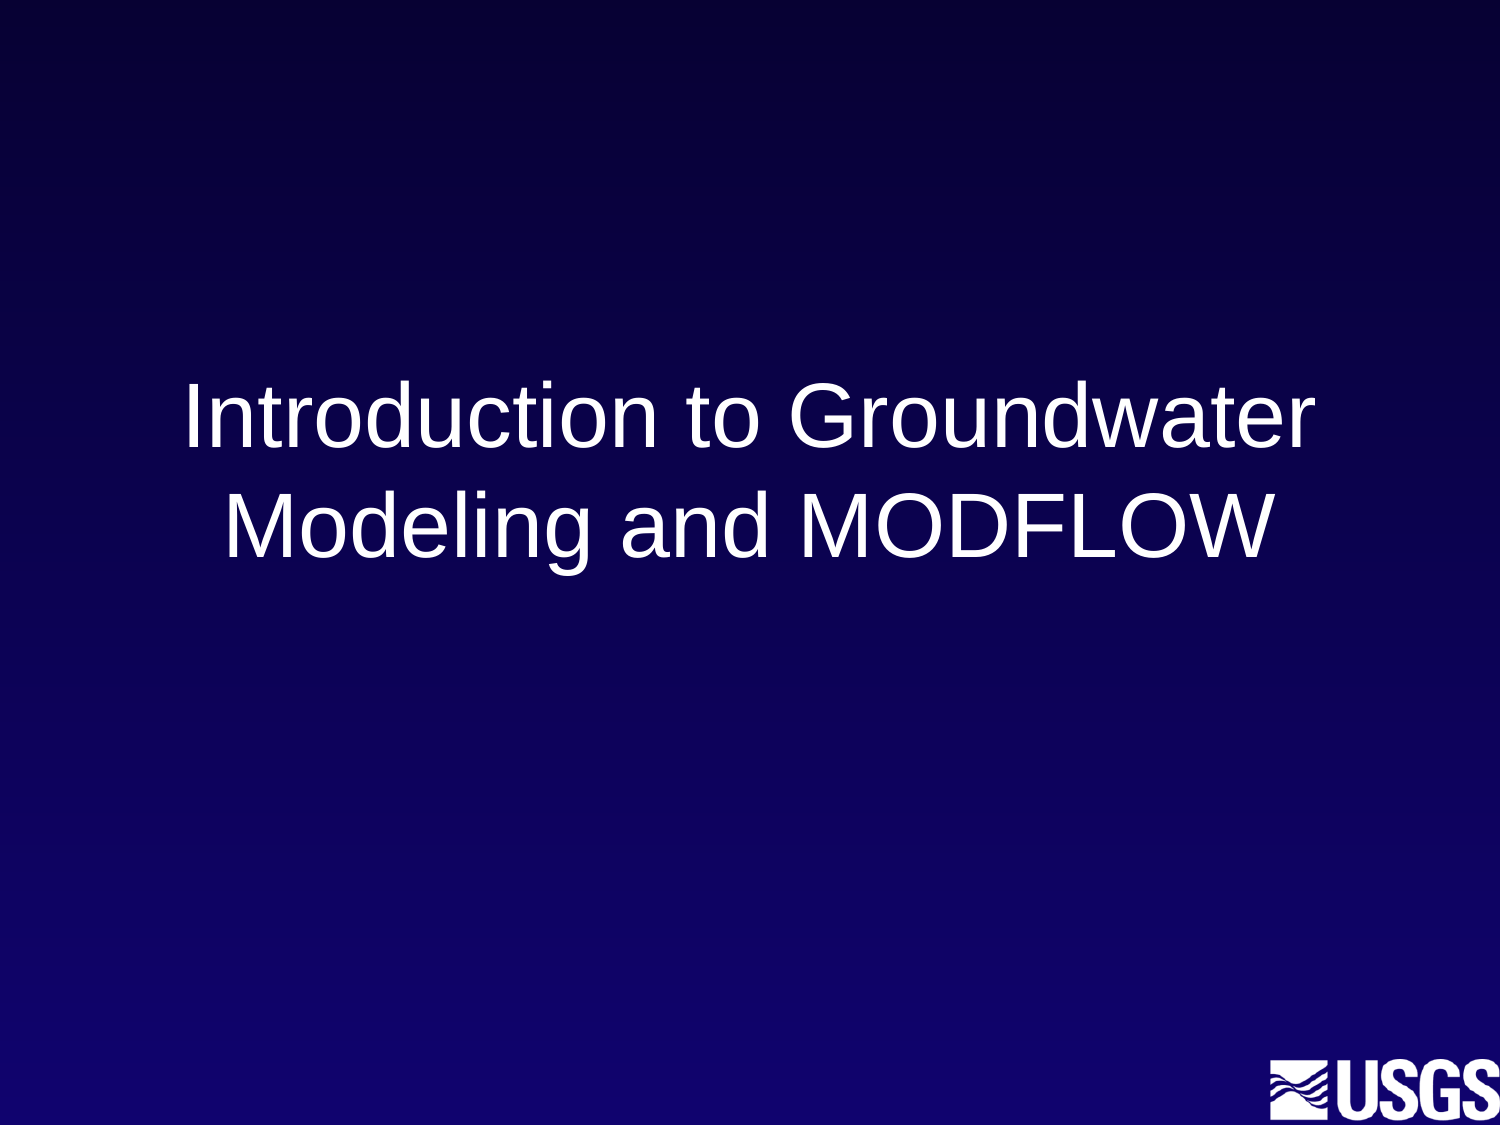

# Introduction to Groundwater Modeling and MODFLOW